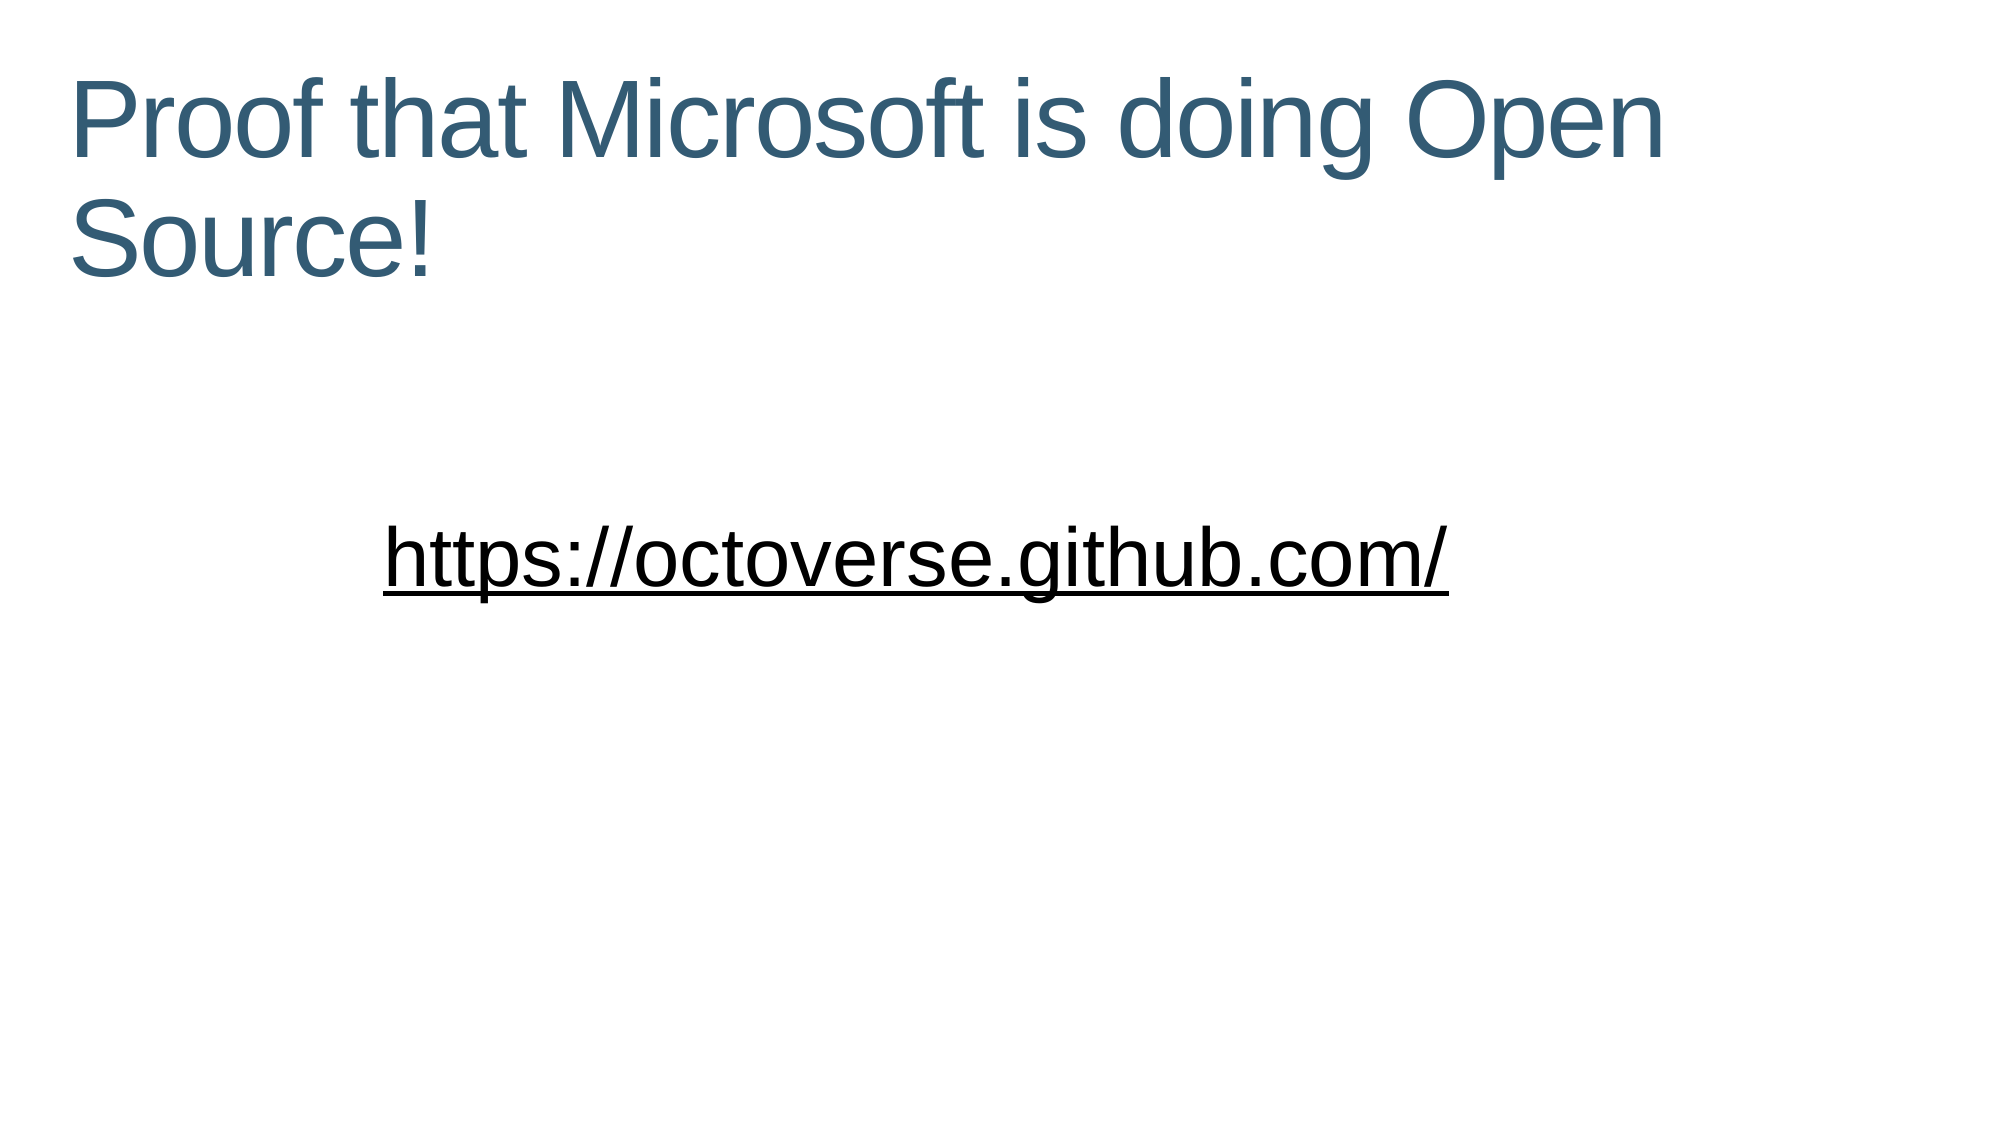

# Proof that Microsoft is doing Open Source!
https://octoverse.github.com/